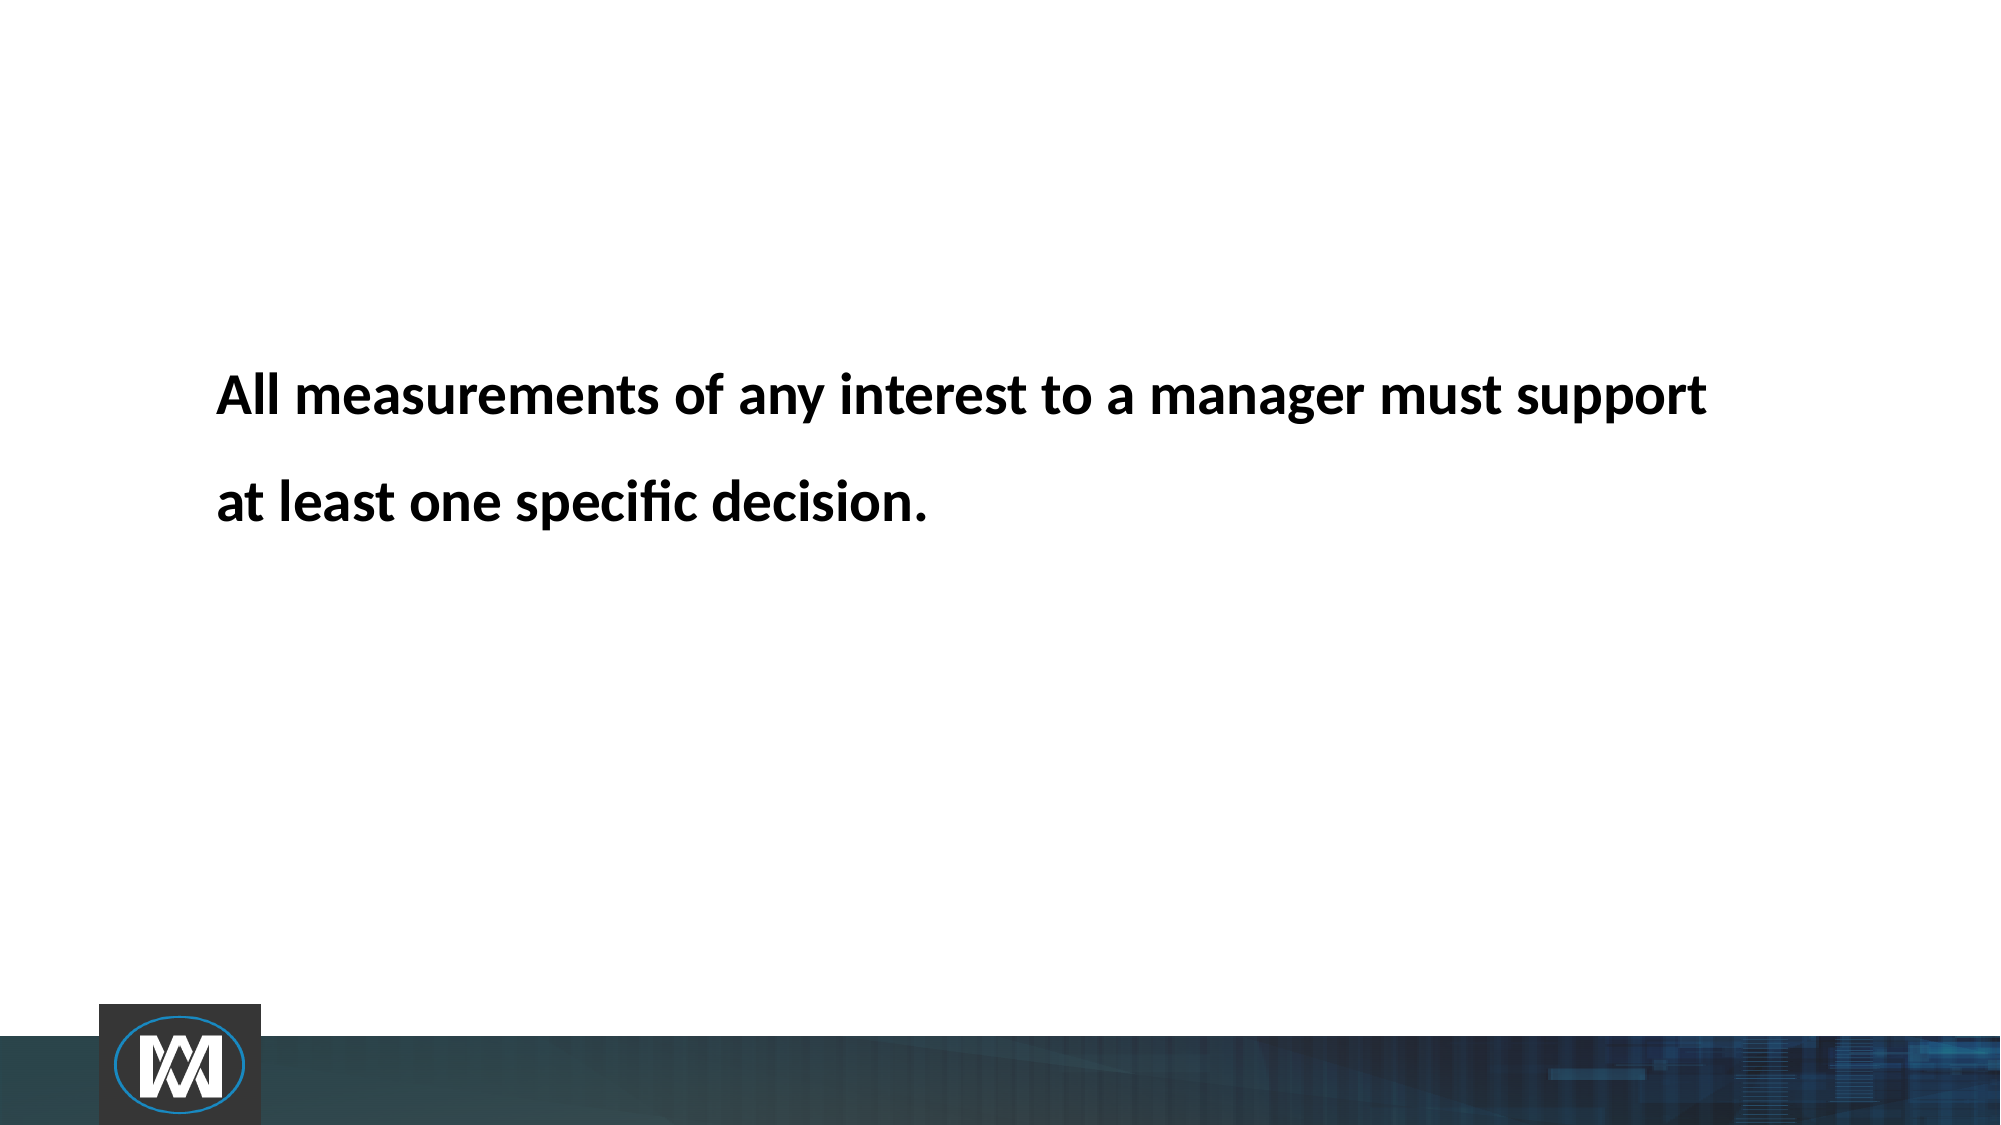

# All measurements of any interest to a manager must support at least one specific decision.